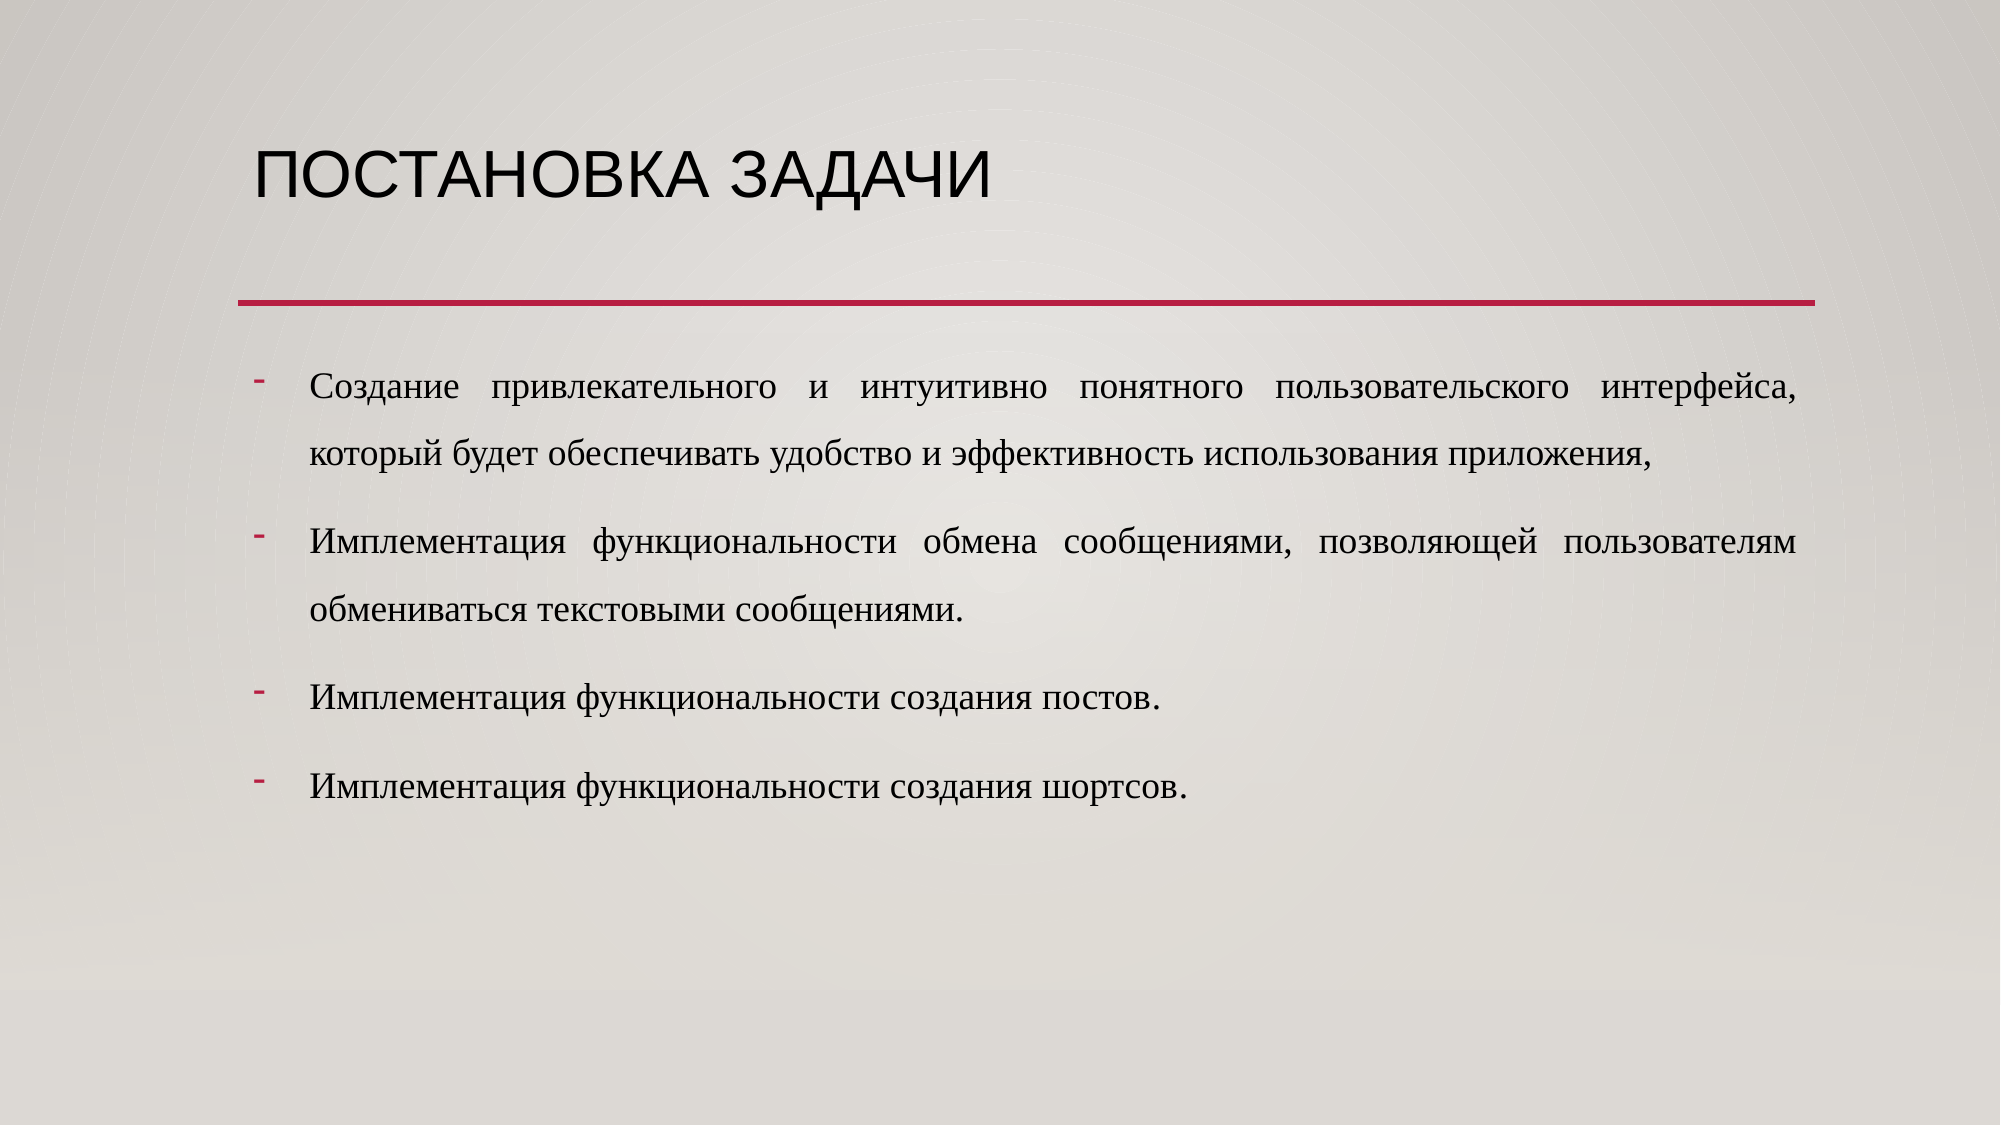

# Постановка задачи
Создание привлекательного и интуитивно понятного пользовательского интерфейса, который будет обеспечивать удобство и эффективность использования приложения,
Имплементация функциональности обмена сообщениями, позволяющей пользователям обмениваться текстовыми сообщениями.
Имплементация функциональности создания постов.
Имплементация функциональности создания шортсов.